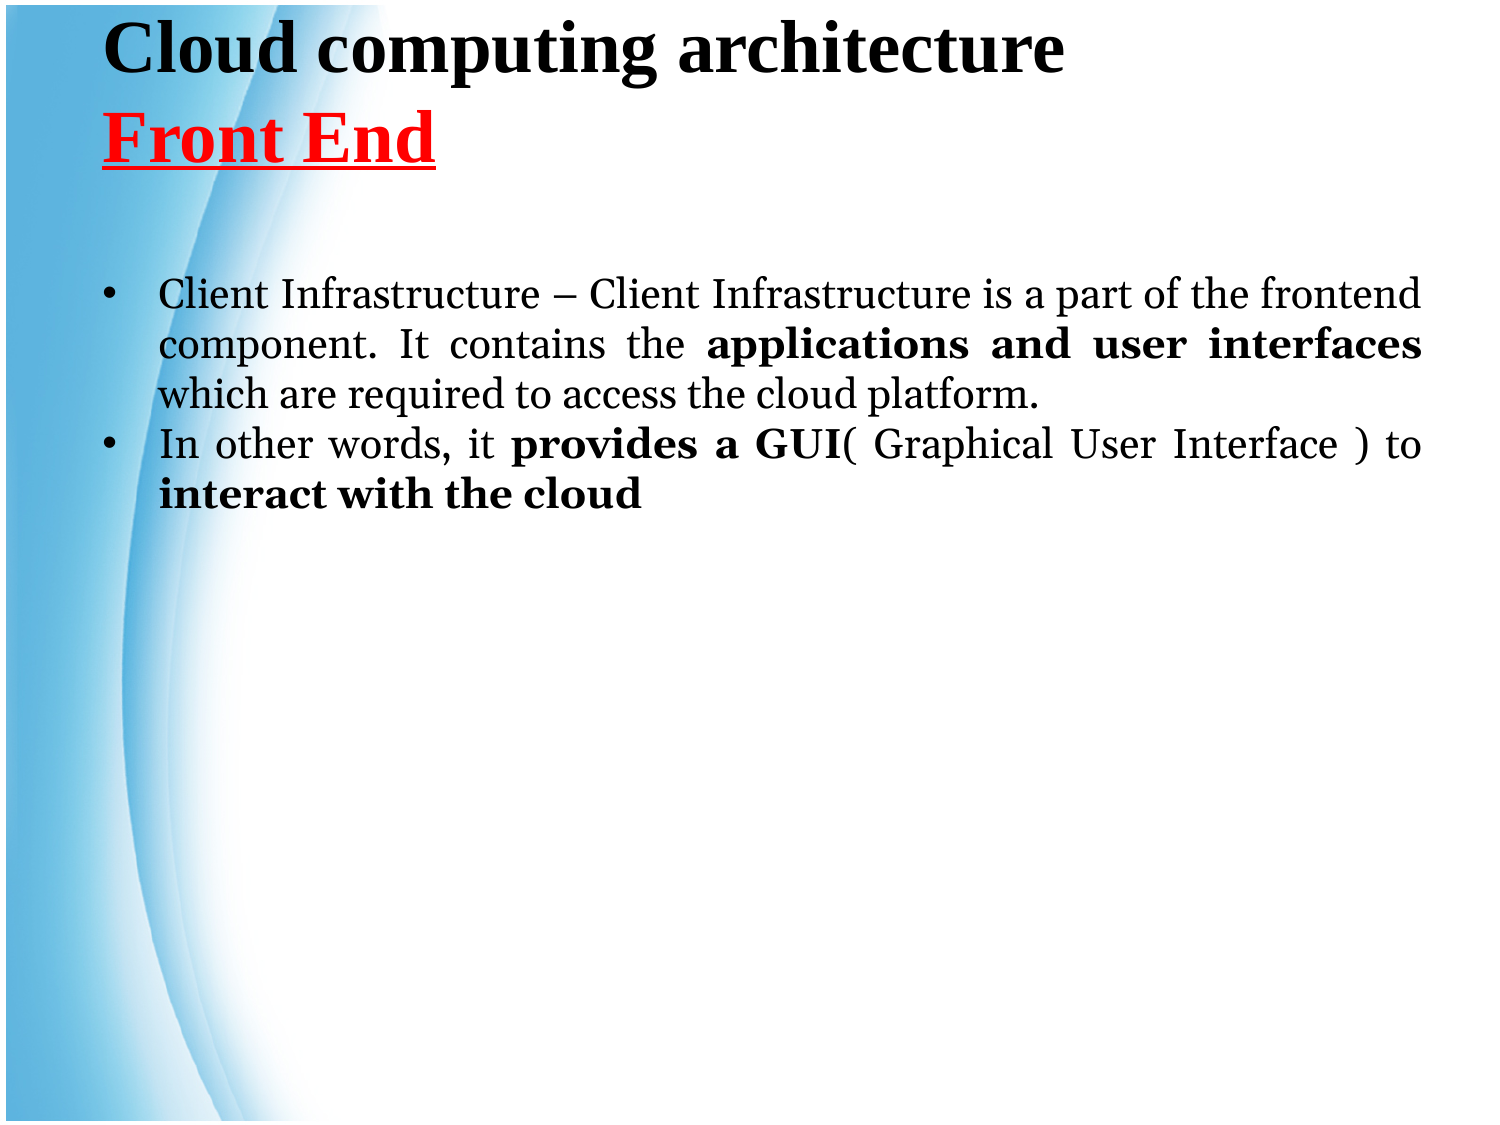

Cloud computing architecture
Front End

Client Infrastructure – Client Infrastructure is a part of the frontend component. It contains the applications and user interfaces which are required to access the cloud platform.
In other words, it provides a GUI( Graphical User Interface ) to interact with the cloud